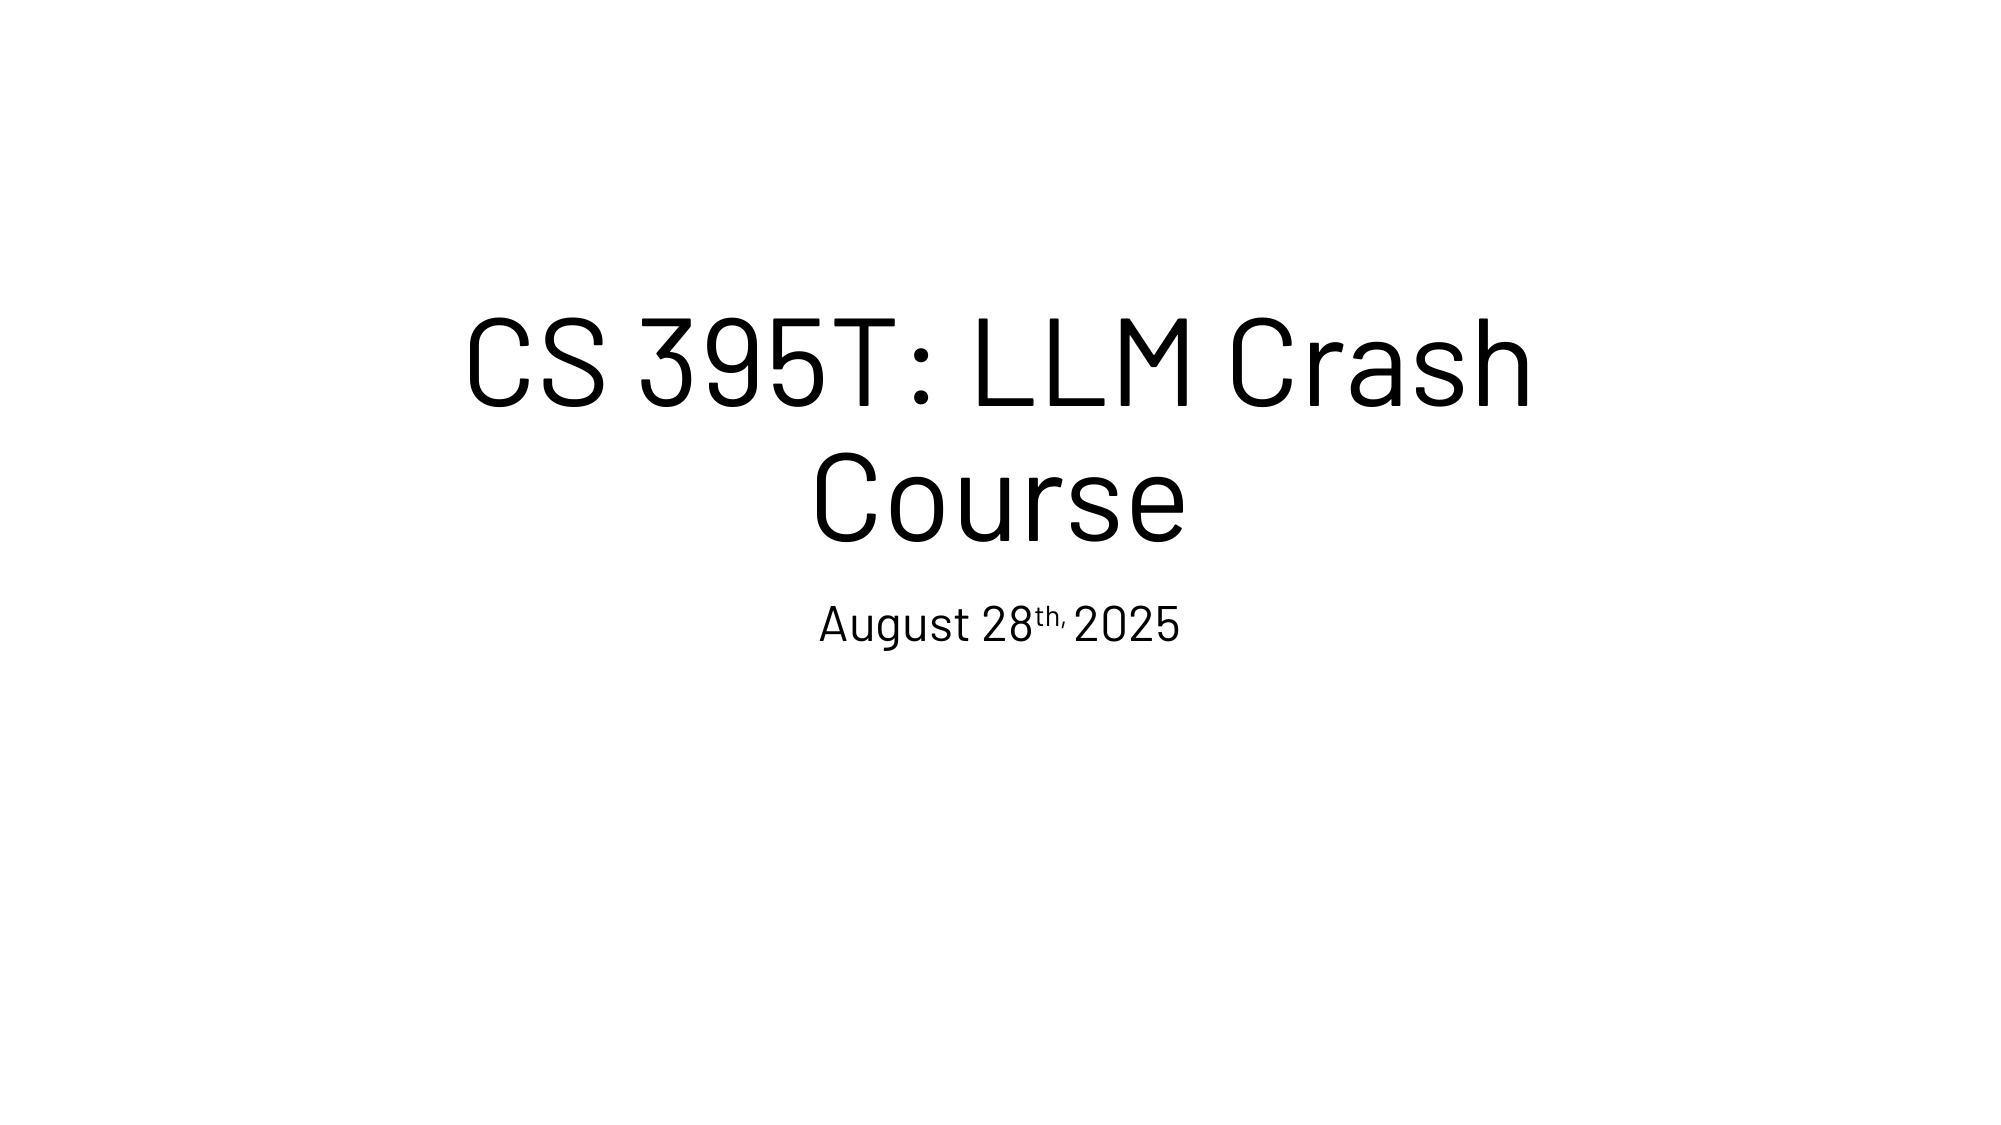

# CS 395T: LLM Crash Course
August 28th, 2025